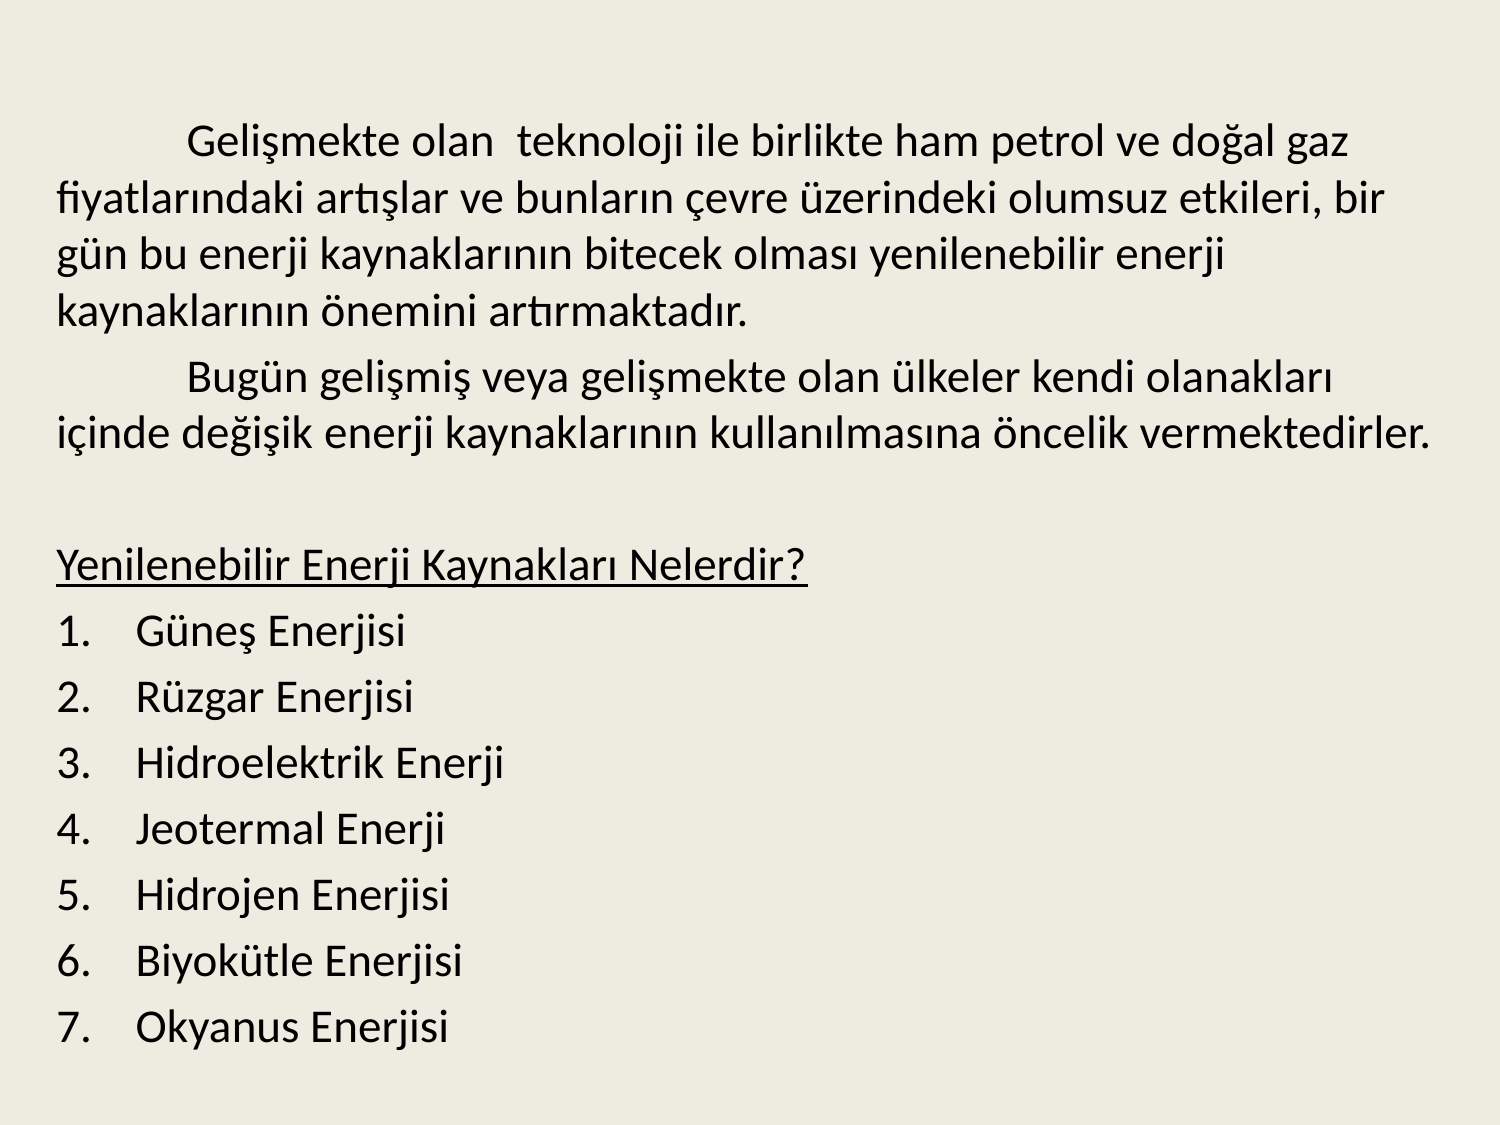

Gelişmekte olan  teknoloji ile birlikte ham petrol ve doğal gaz fiyatlarındaki artışlar ve bunların çevre üzerindeki olumsuz etkileri, bir gün bu enerji kaynaklarının bitecek olması yenilenebilir enerji kaynaklarının önemini artırmaktadır.
	Bugün gelişmiş veya gelişmekte olan ülkeler kendi olanakları içinde değişik enerji kaynaklarının kullanılmasına öncelik vermektedirler.

Yenilenebilir Enerji Kaynakları Nelerdir?
Güneş Enerjisi
Rüzgar Enerjisi
Hidroelektrik Enerji
Jeotermal Enerji
Hidrojen Enerjisi
Biyokütle Enerjisi
Okyanus Enerjisi
#